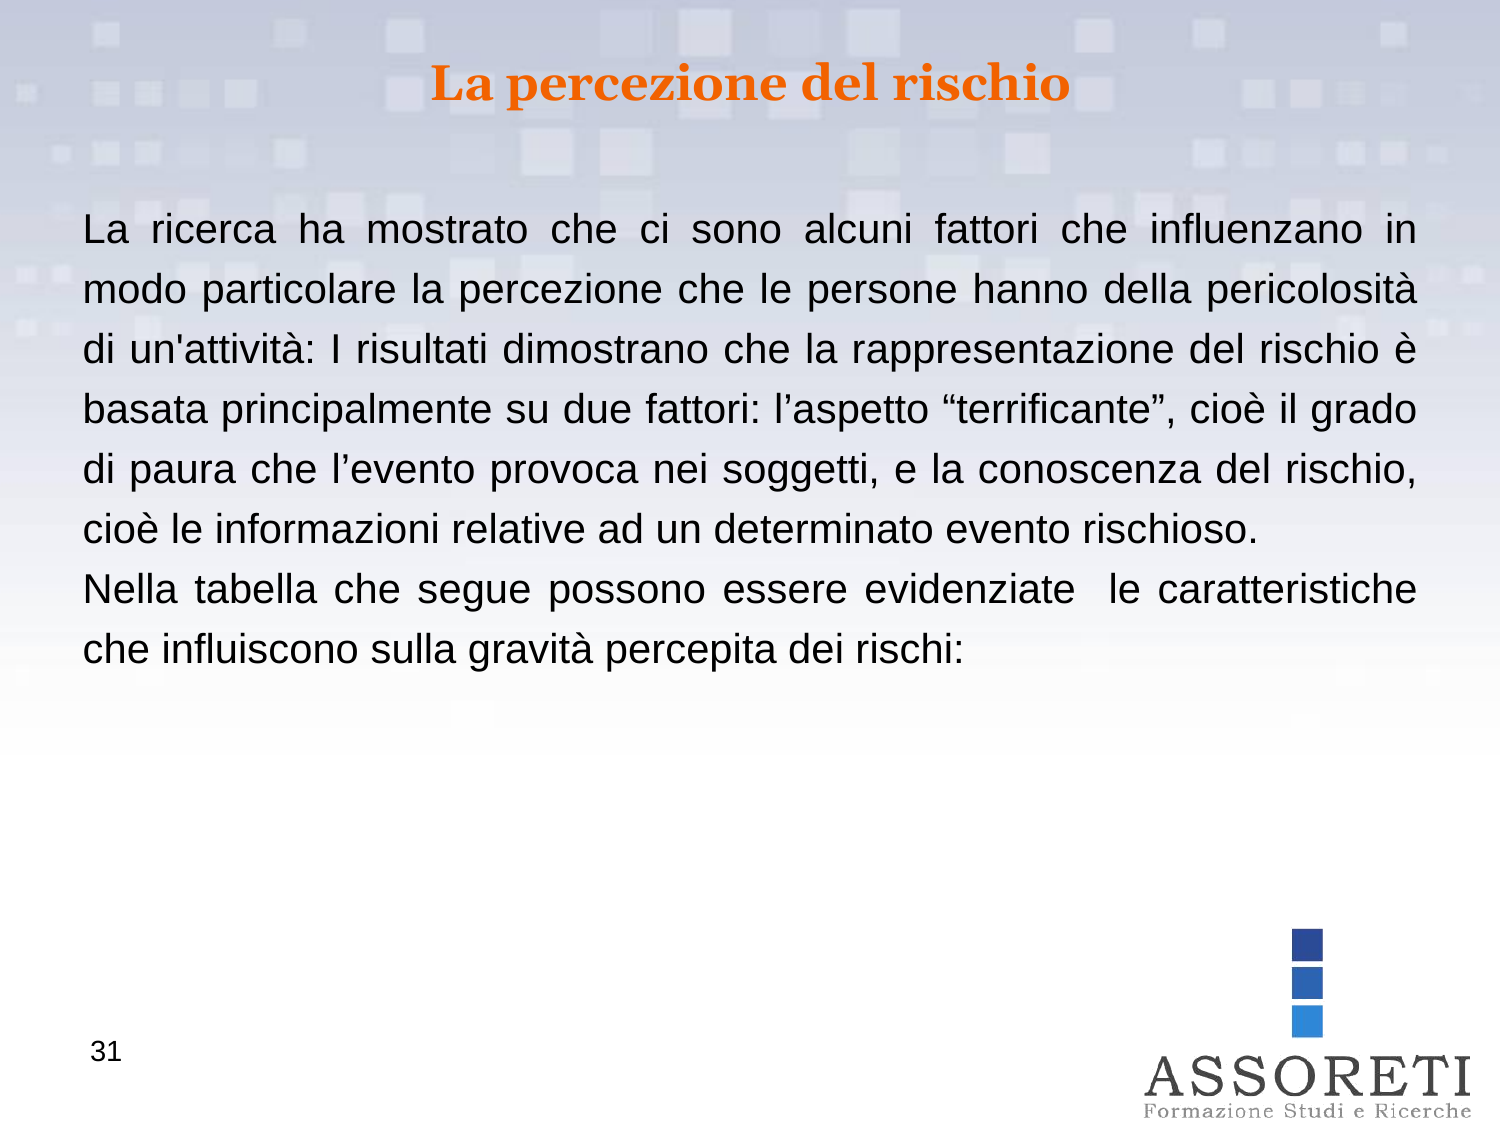

La percezione del rischio
La ricerca ha mostrato che ci sono alcuni fattori che influenzano in modo particolare la percezione che le persone hanno della pericolosità di un'attività: I risultati dimostrano che la rappresentazione del rischio è basata principalmente su due fattori: l’aspetto “terrificante”, cioè il grado di paura che l’evento provoca nei soggetti, e la conoscenza del rischio, cioè le informazioni relative ad un determinato evento rischioso.
Nella tabella che segue possono essere evidenziate  le caratteristiche che influiscono sulla gravità percepita dei rischi:
31